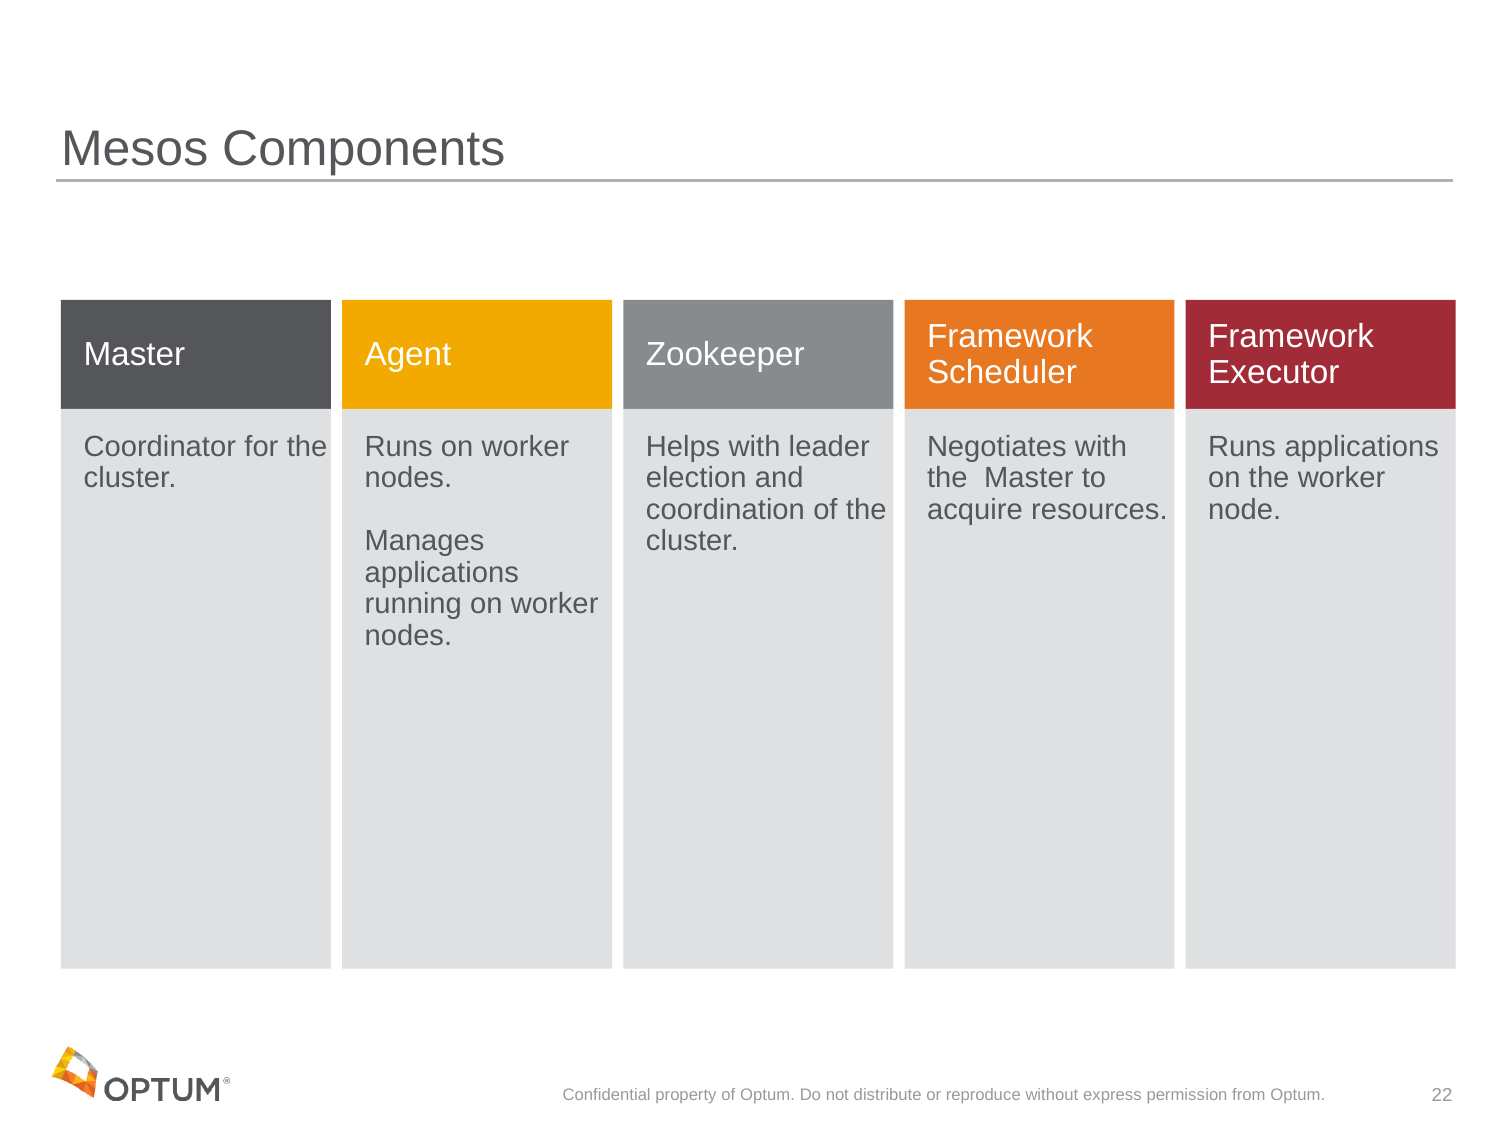

# Mesos Components
Master
Agent
Zookeeper
Framework Scheduler
Framework Executor
Coordinator for the cluster.
Runs on worker nodes.

Manages applications running on worker nodes.
Helps with leader election and coordination of the cluster.
Negotiates with the  Master to acquire resources.
Runs applications on the worker node.
Confidential property of Optum. Do not distribute or reproduce without express permission from Optum.
22